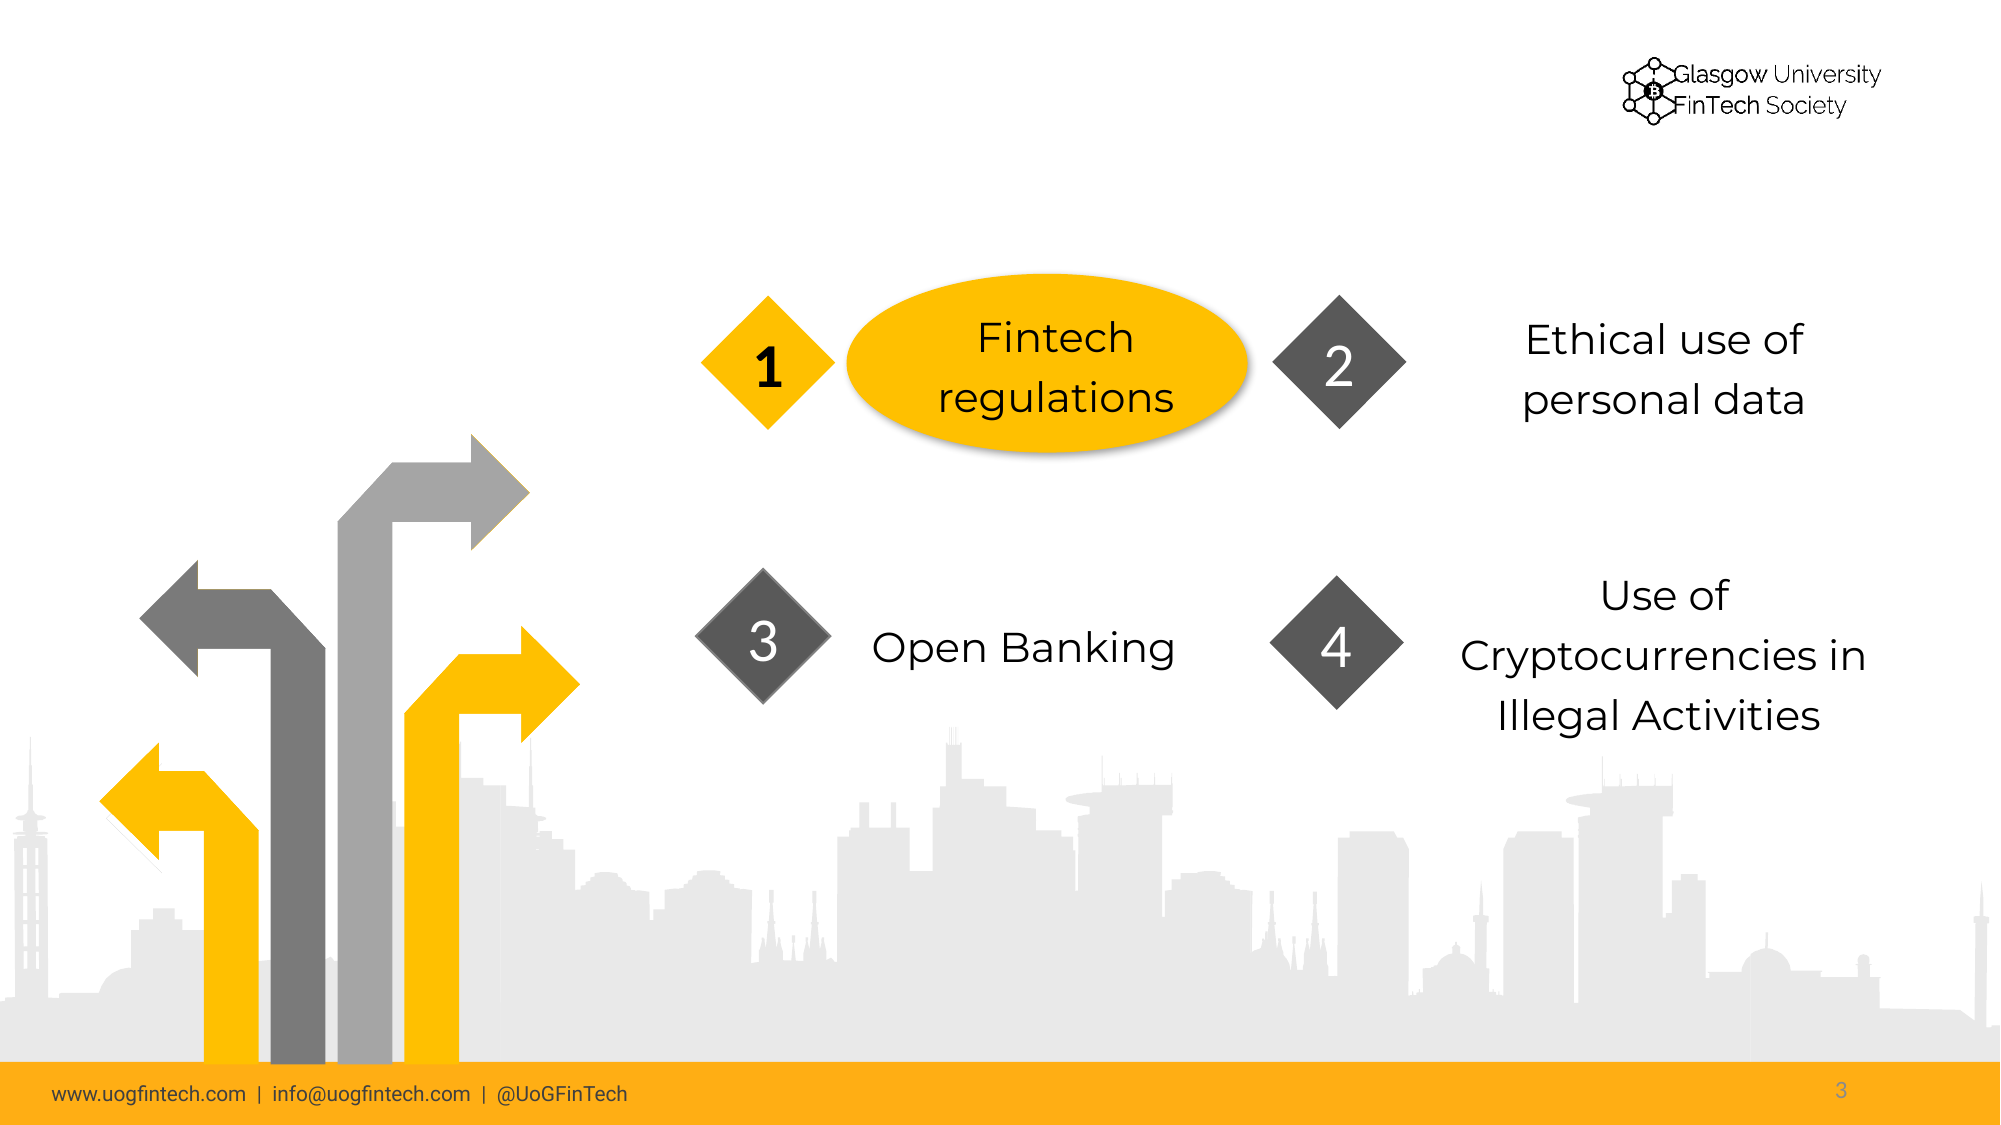

#

2
1
Fintech regulations
Ethical use of personal data

Use of Cryptocurrencies in Illegal Activities
3
4
Open Banking
3